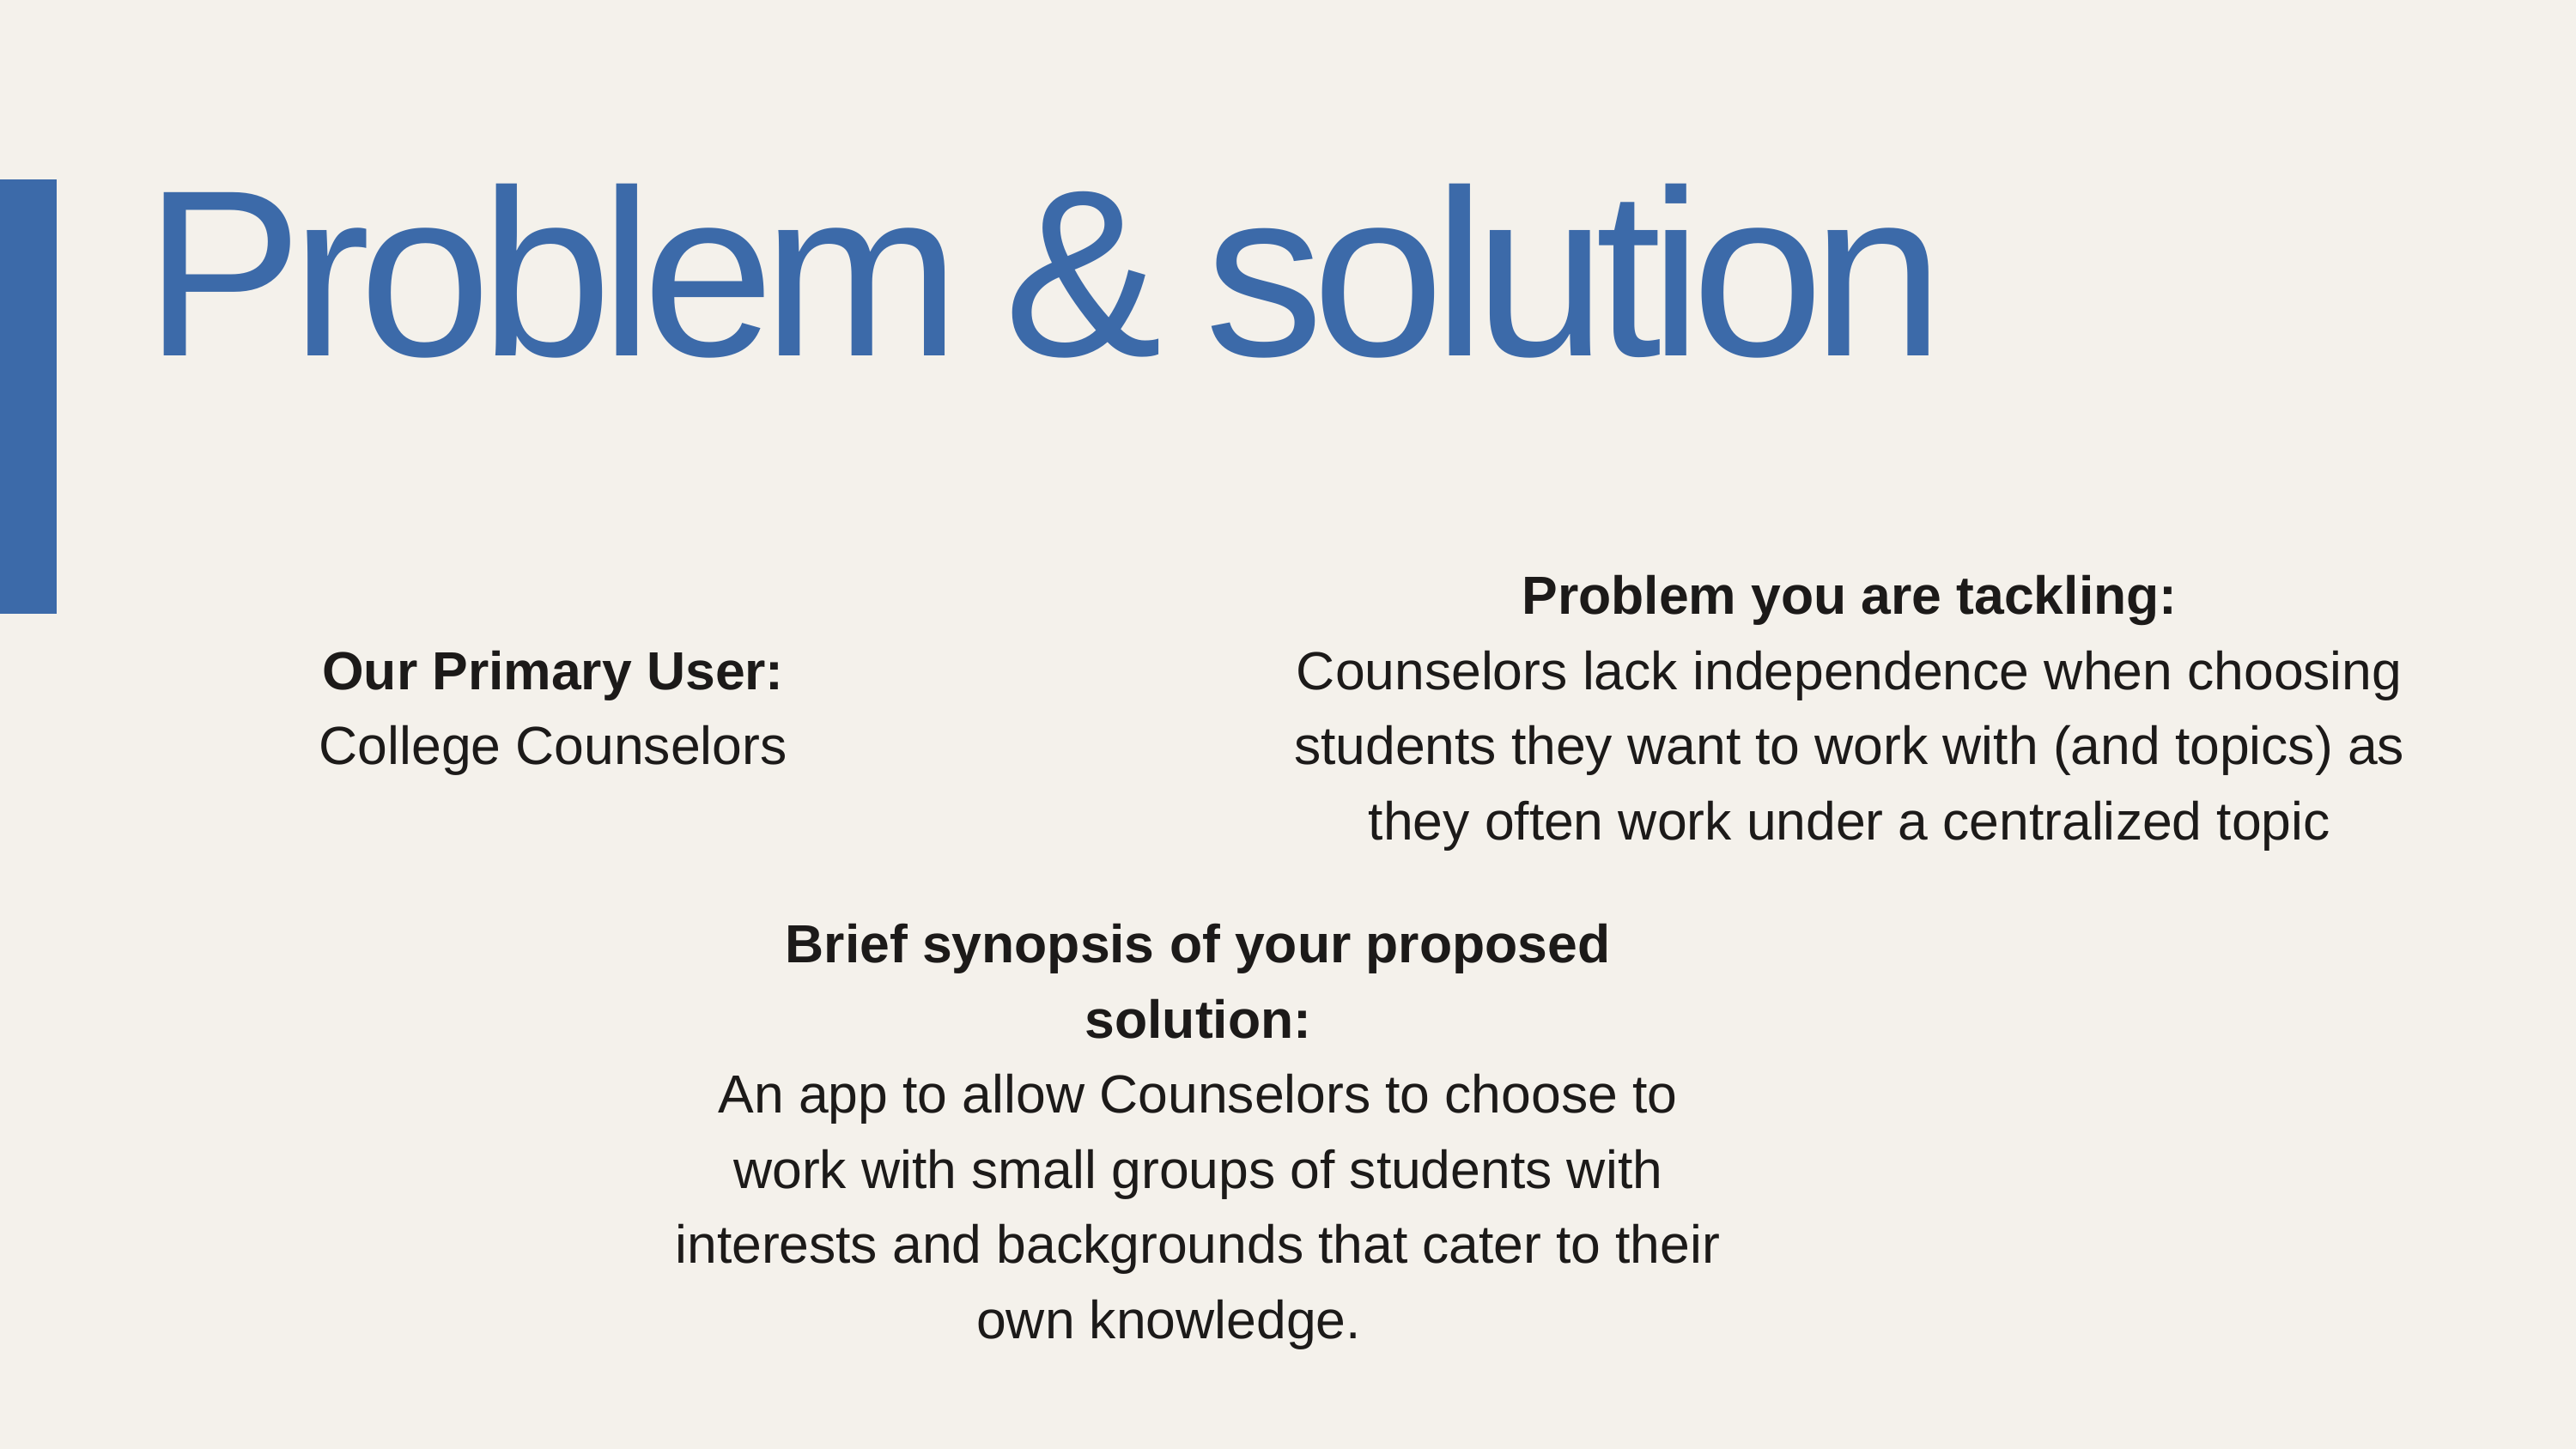

Problem & solution
Problem you are tackling:
Counselors lack independence when choosing students they want to work with (and topics) as they often work under a centralized topic
Our Primary User:
College Counselors
Brief synopsis of your proposed solution:
An app to allow Counselors to choose to work with small groups of students with interests and backgrounds that cater to their own knowledge.